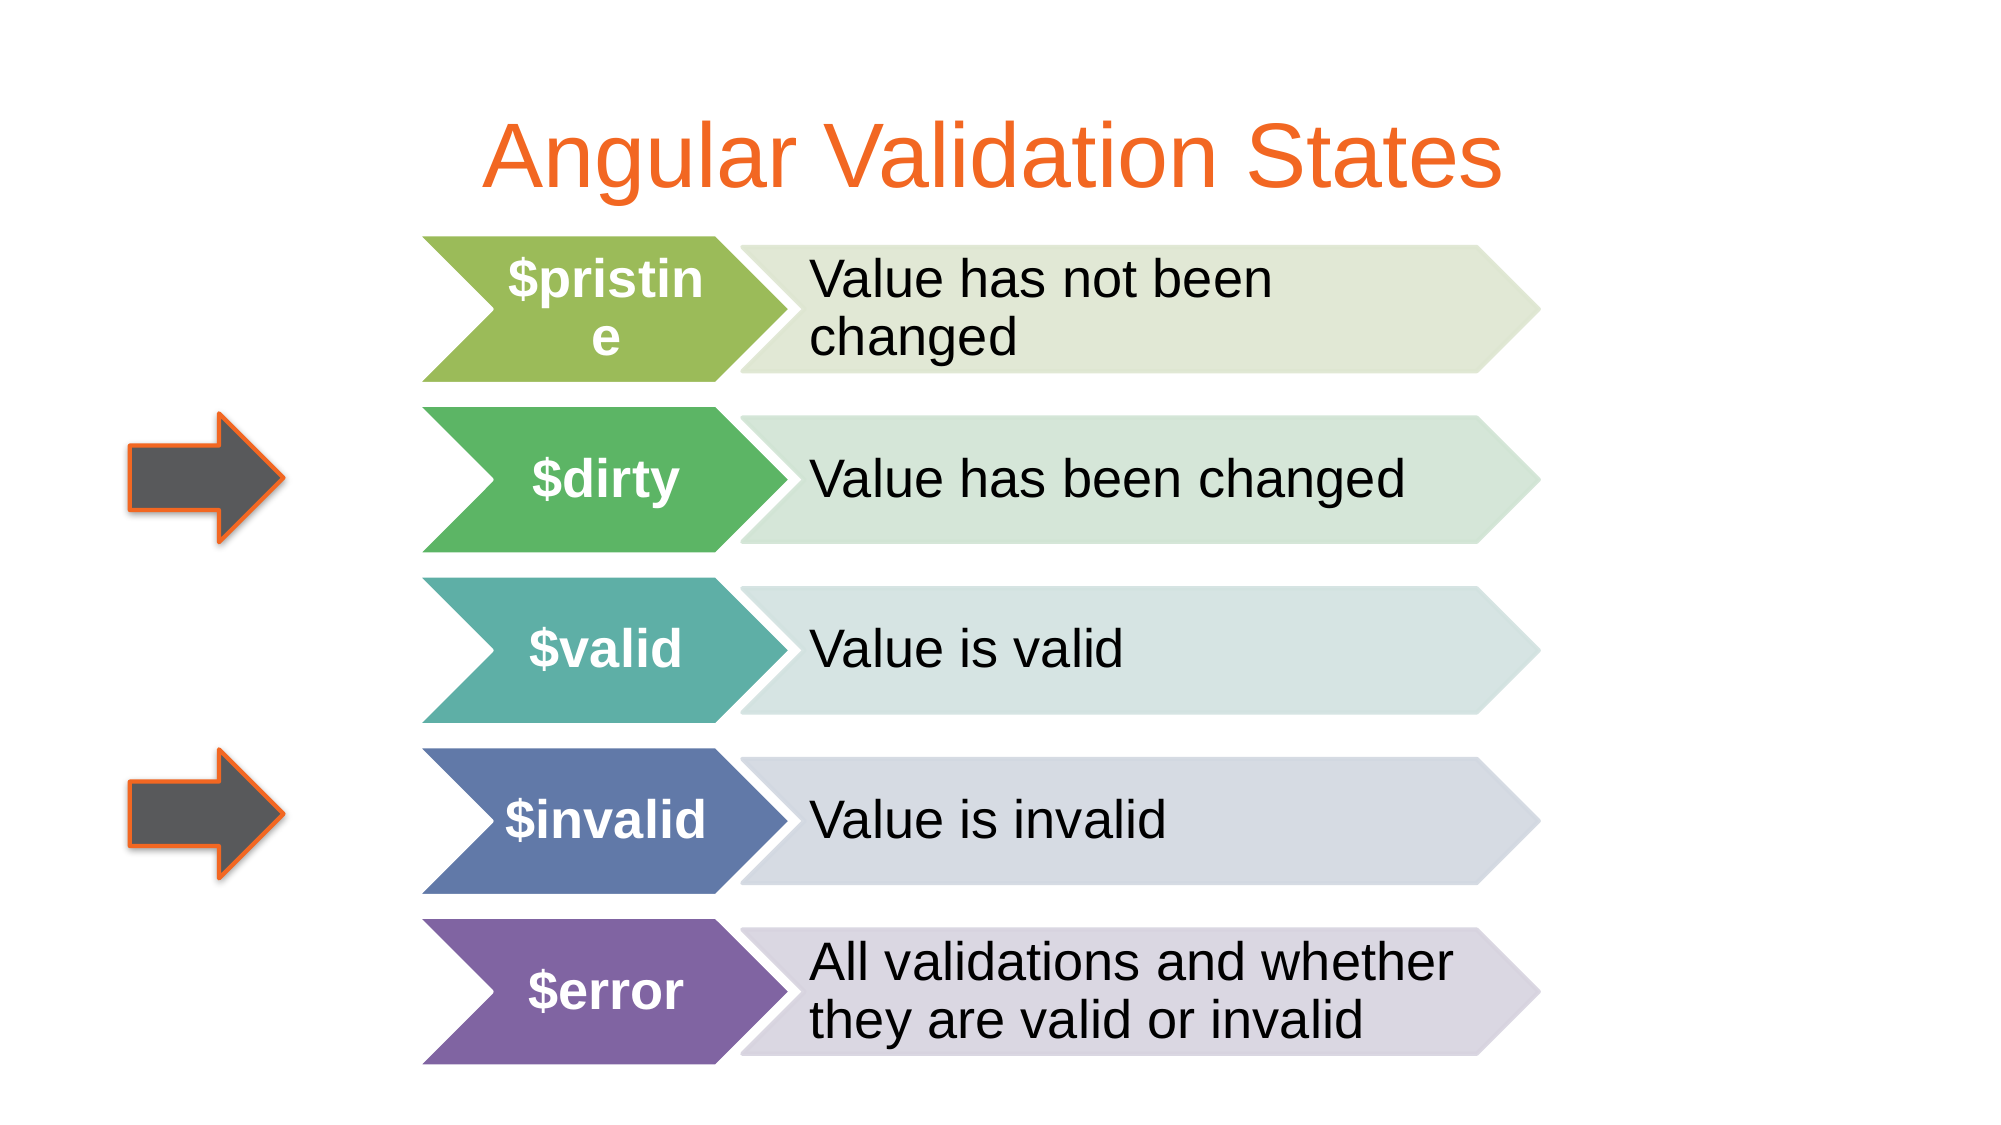

# Angular Validation States
$pristine
Value has not been changed
$dirty
Value has been changed
$valid
Value is valid
$invalid
Value is invalid
$error
All validations and whether they are valid or invalid